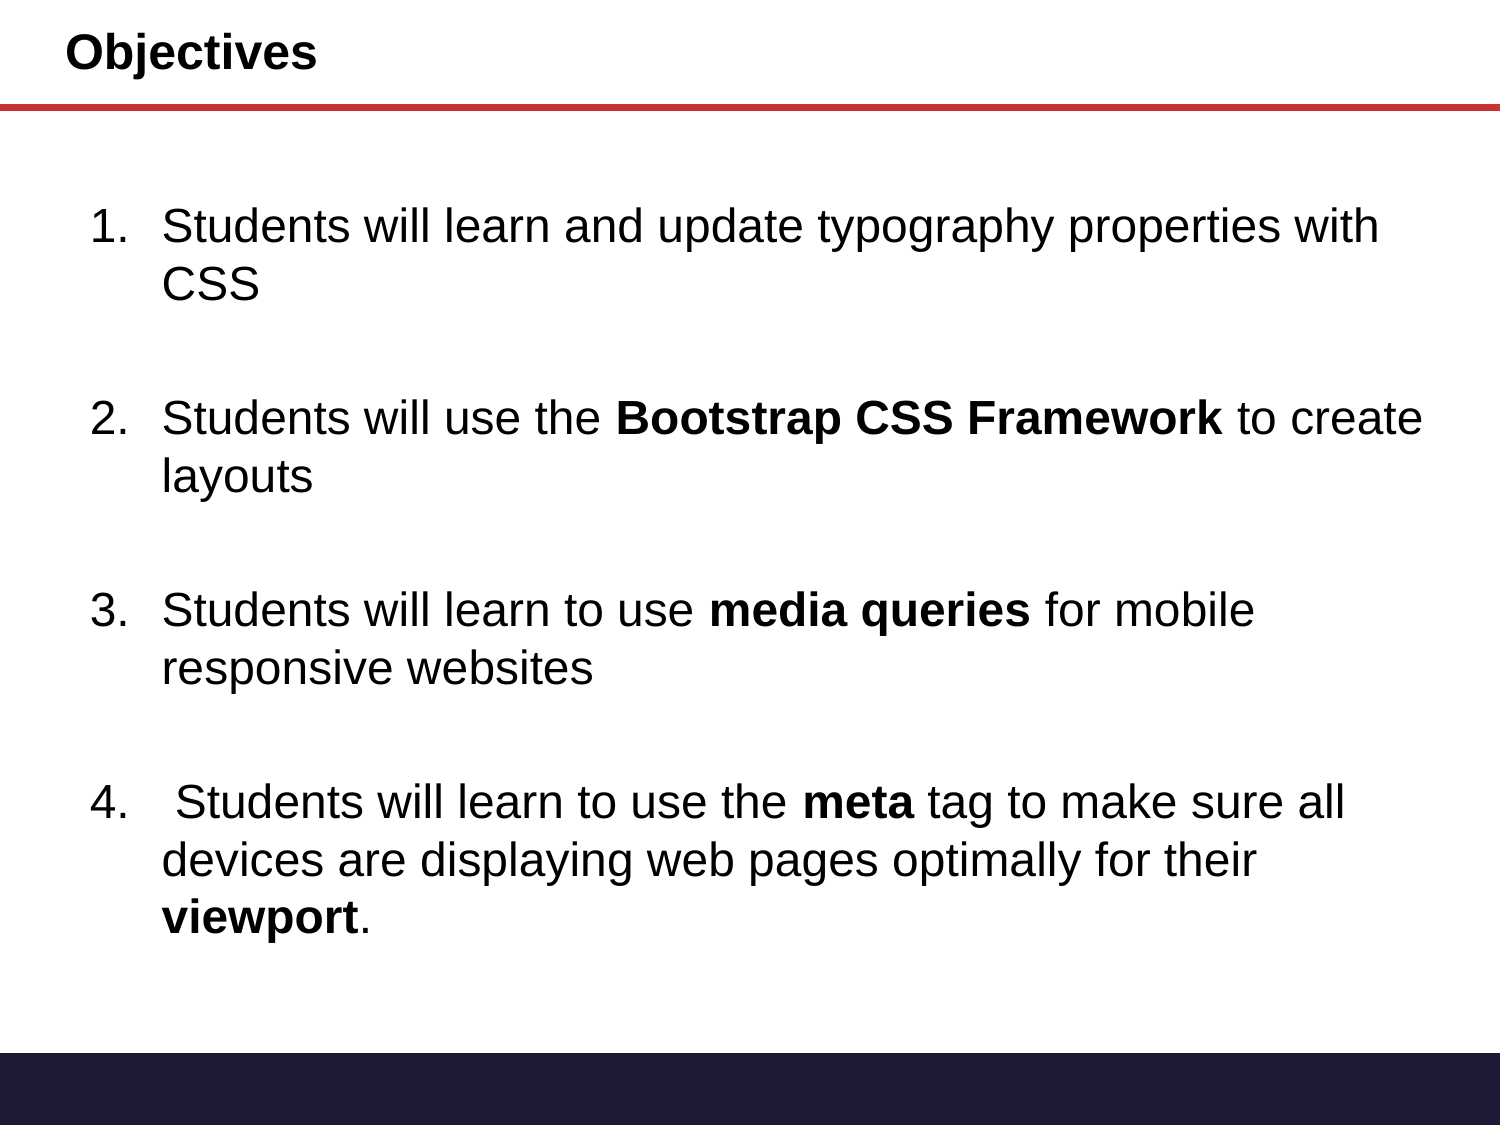

# Objectives
Students will learn and update typography properties with CSS

Students will use the Bootstrap CSS Framework to create layouts

Students will learn to use media queries for mobile responsive websites

 Students will learn to use the meta tag to make sure all devices are displaying web pages optimally for their viewport.